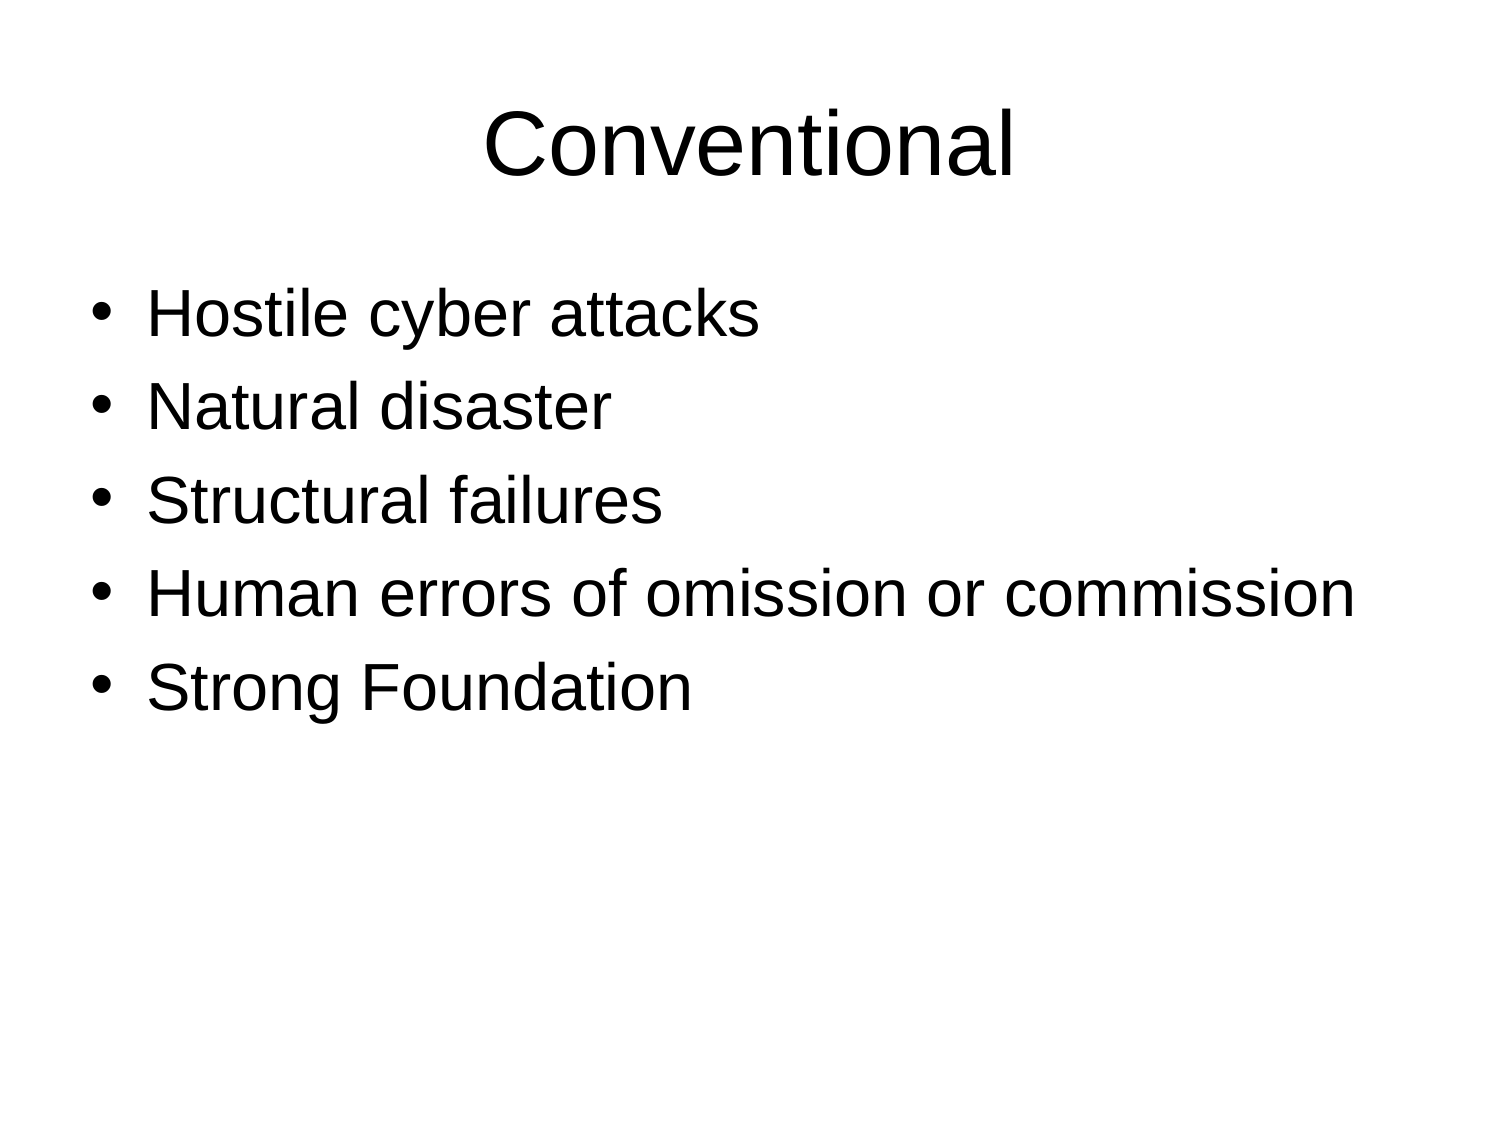

# Conventional
Hostile cyber attacks
Natural disaster
Structural failures
Human errors of omission or commission
Strong Foundation